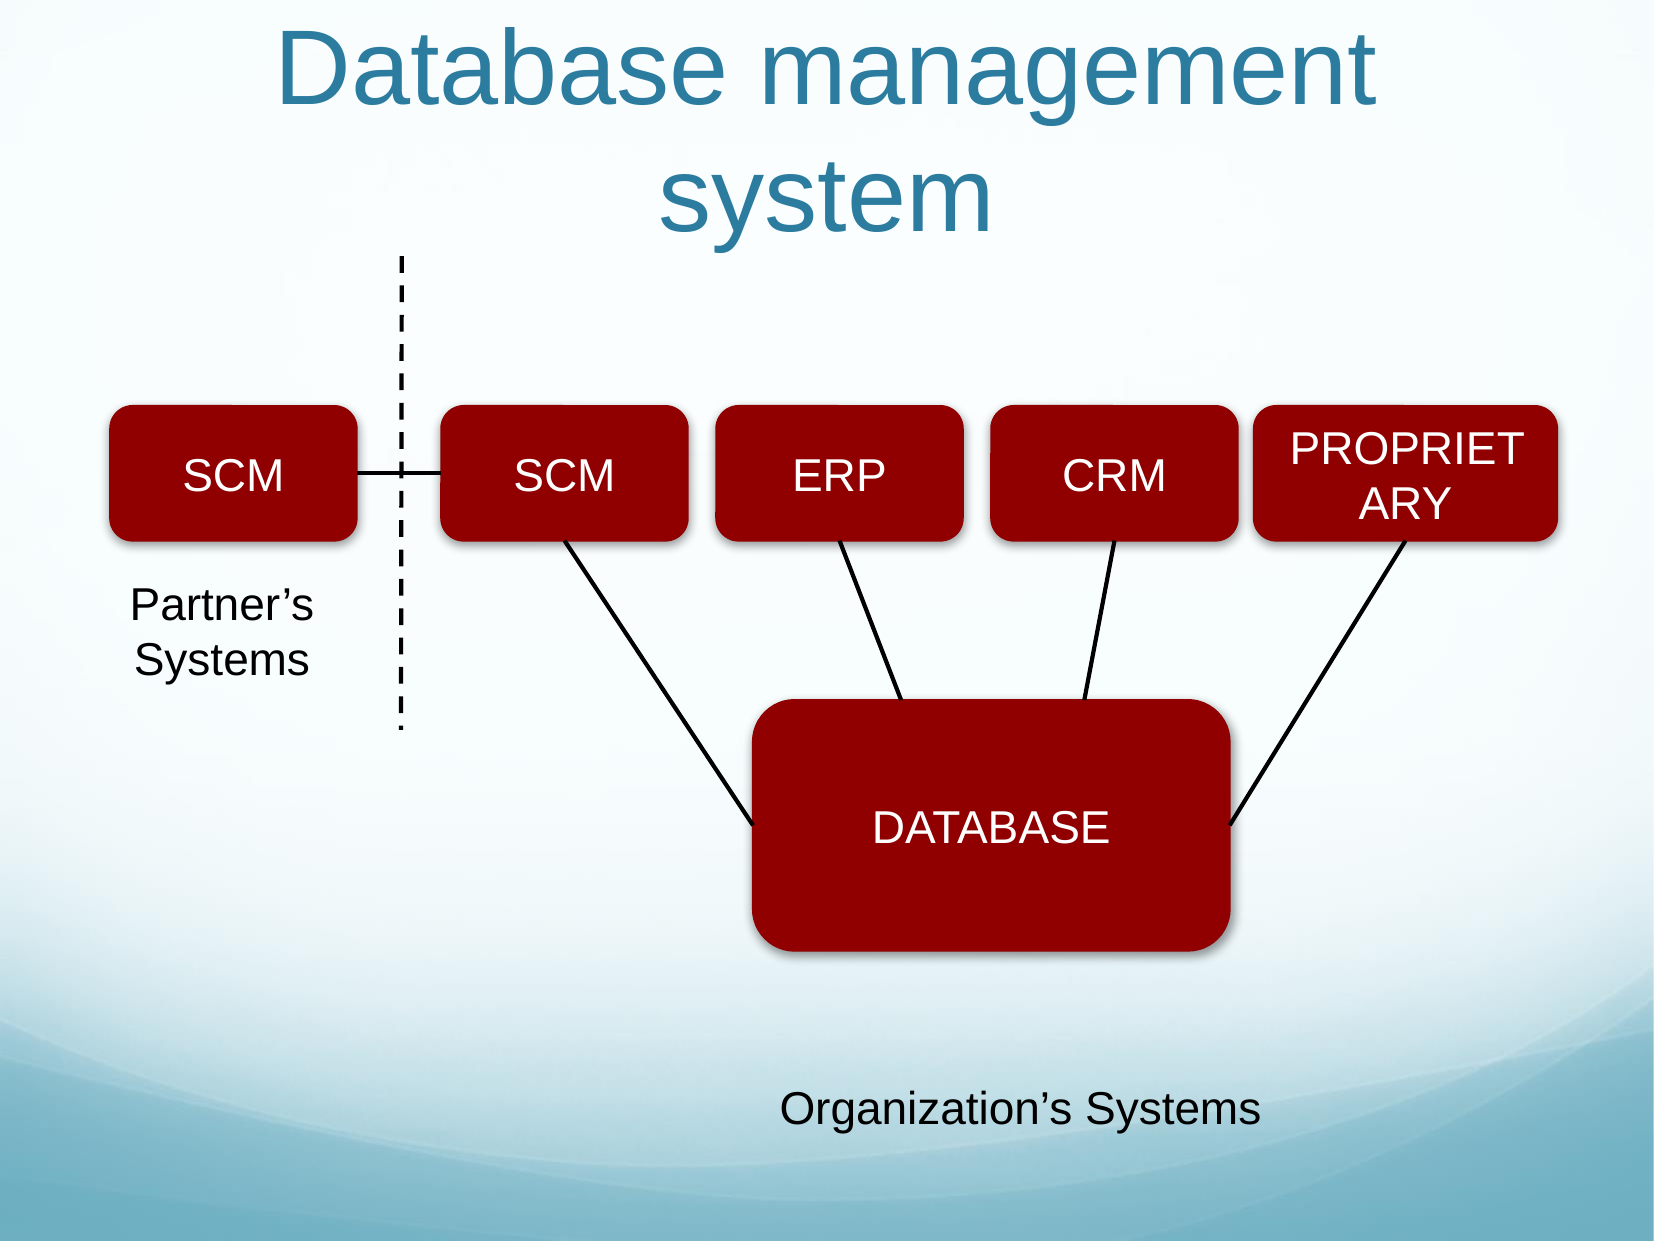

# Database management system
SCM
SCM
ERP
CRM
PROPRIETARY
Partner’s
Systems
DATABASE
Organization’s Systems